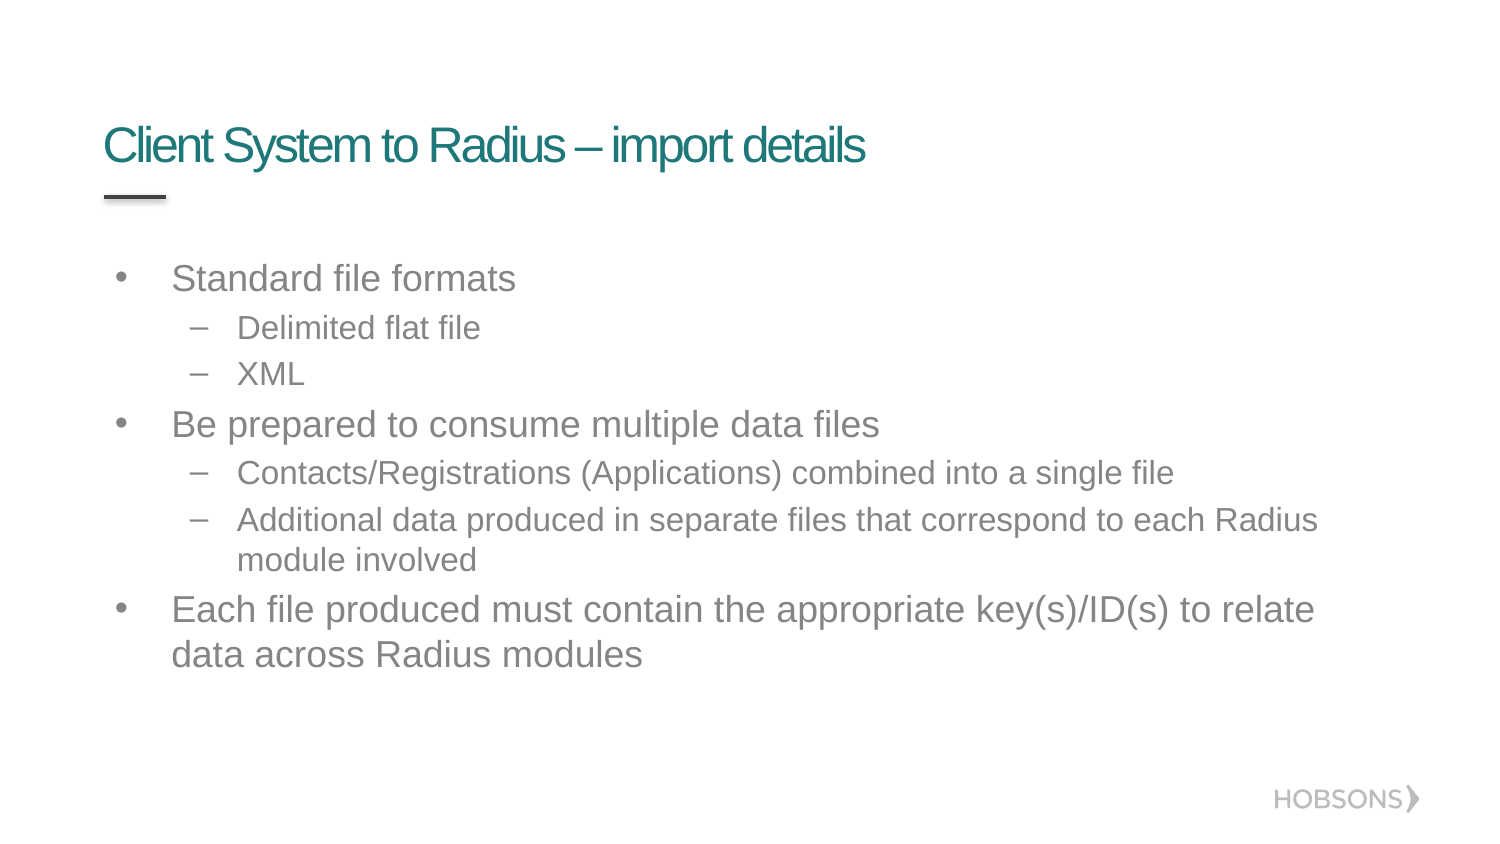

# Client System to Radius – import details
Standard file formats
Delimited flat file
XML
Be prepared to consume multiple data files
Contacts/Registrations (Applications) combined into a single file
Additional data produced in separate files that correspond to each Radius module involved
Each file produced must contain the appropriate key(s)/ID(s) to relate data across Radius modules